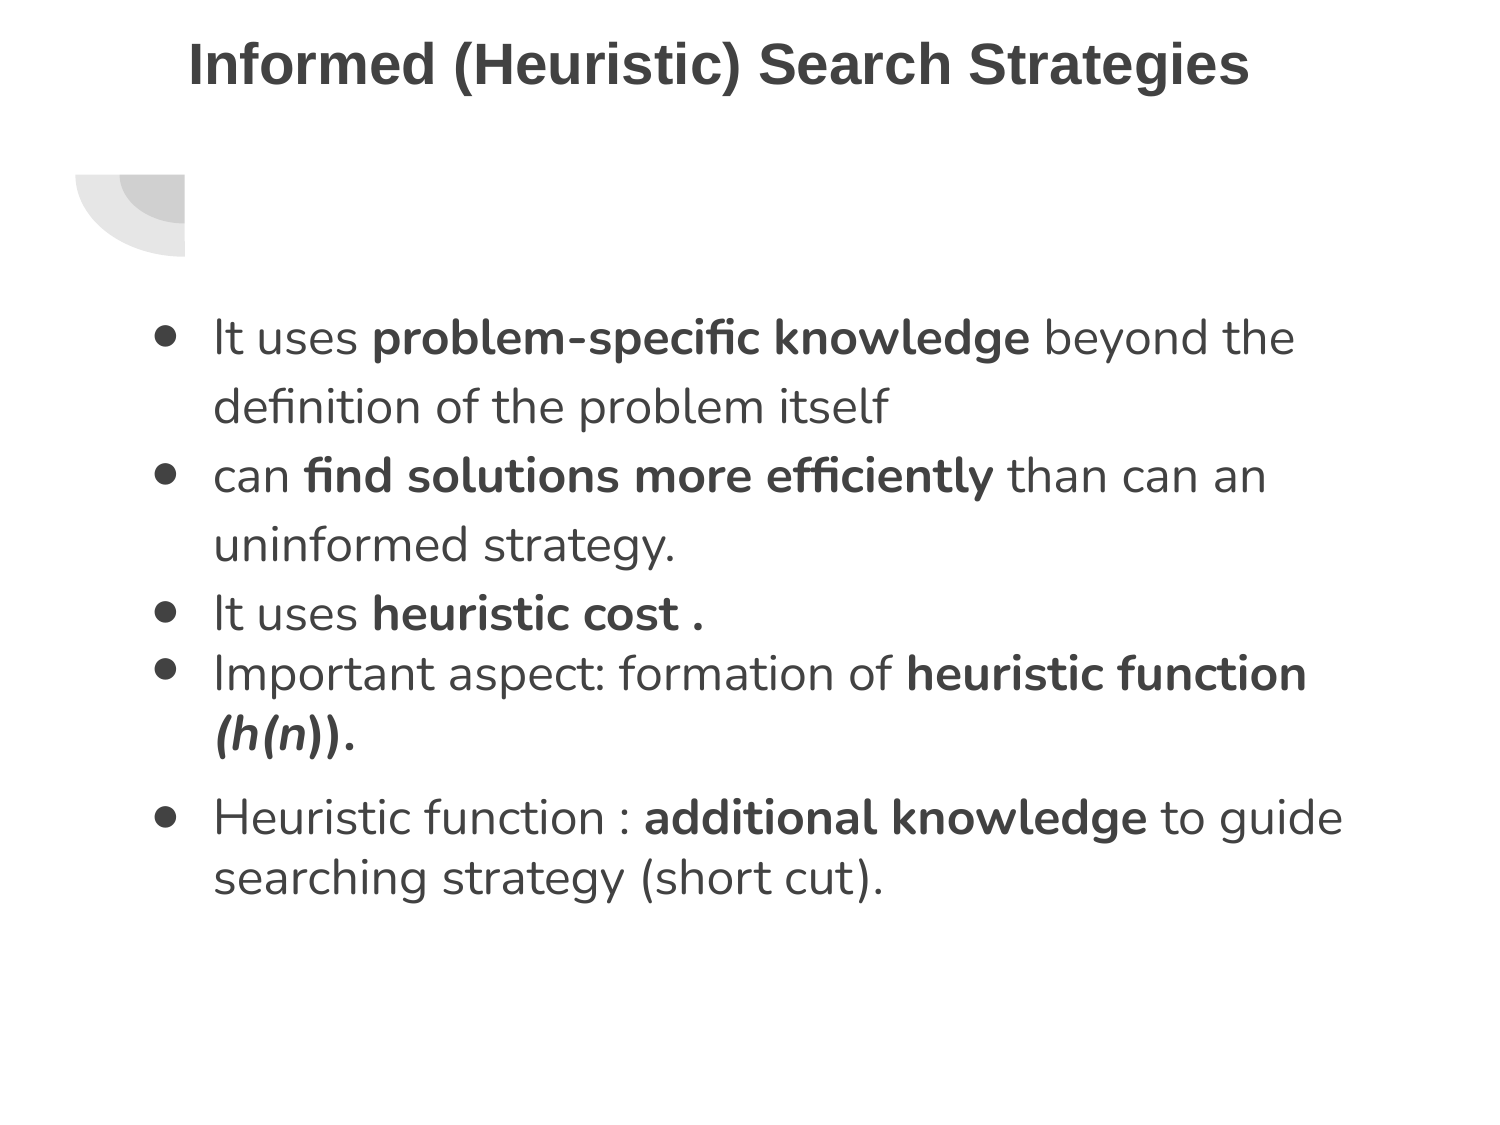

# Informed (Heuristic) Search Strategies

It uses problem-specific knowledge beyond the definition of the problem itself
can find solutions more efficiently than can an uninformed strategy.
It uses heuristic cost .
Important aspect: formation of heuristic function (h(n)).
Heuristic function : additional knowledge to guide searching strategy (short cut).